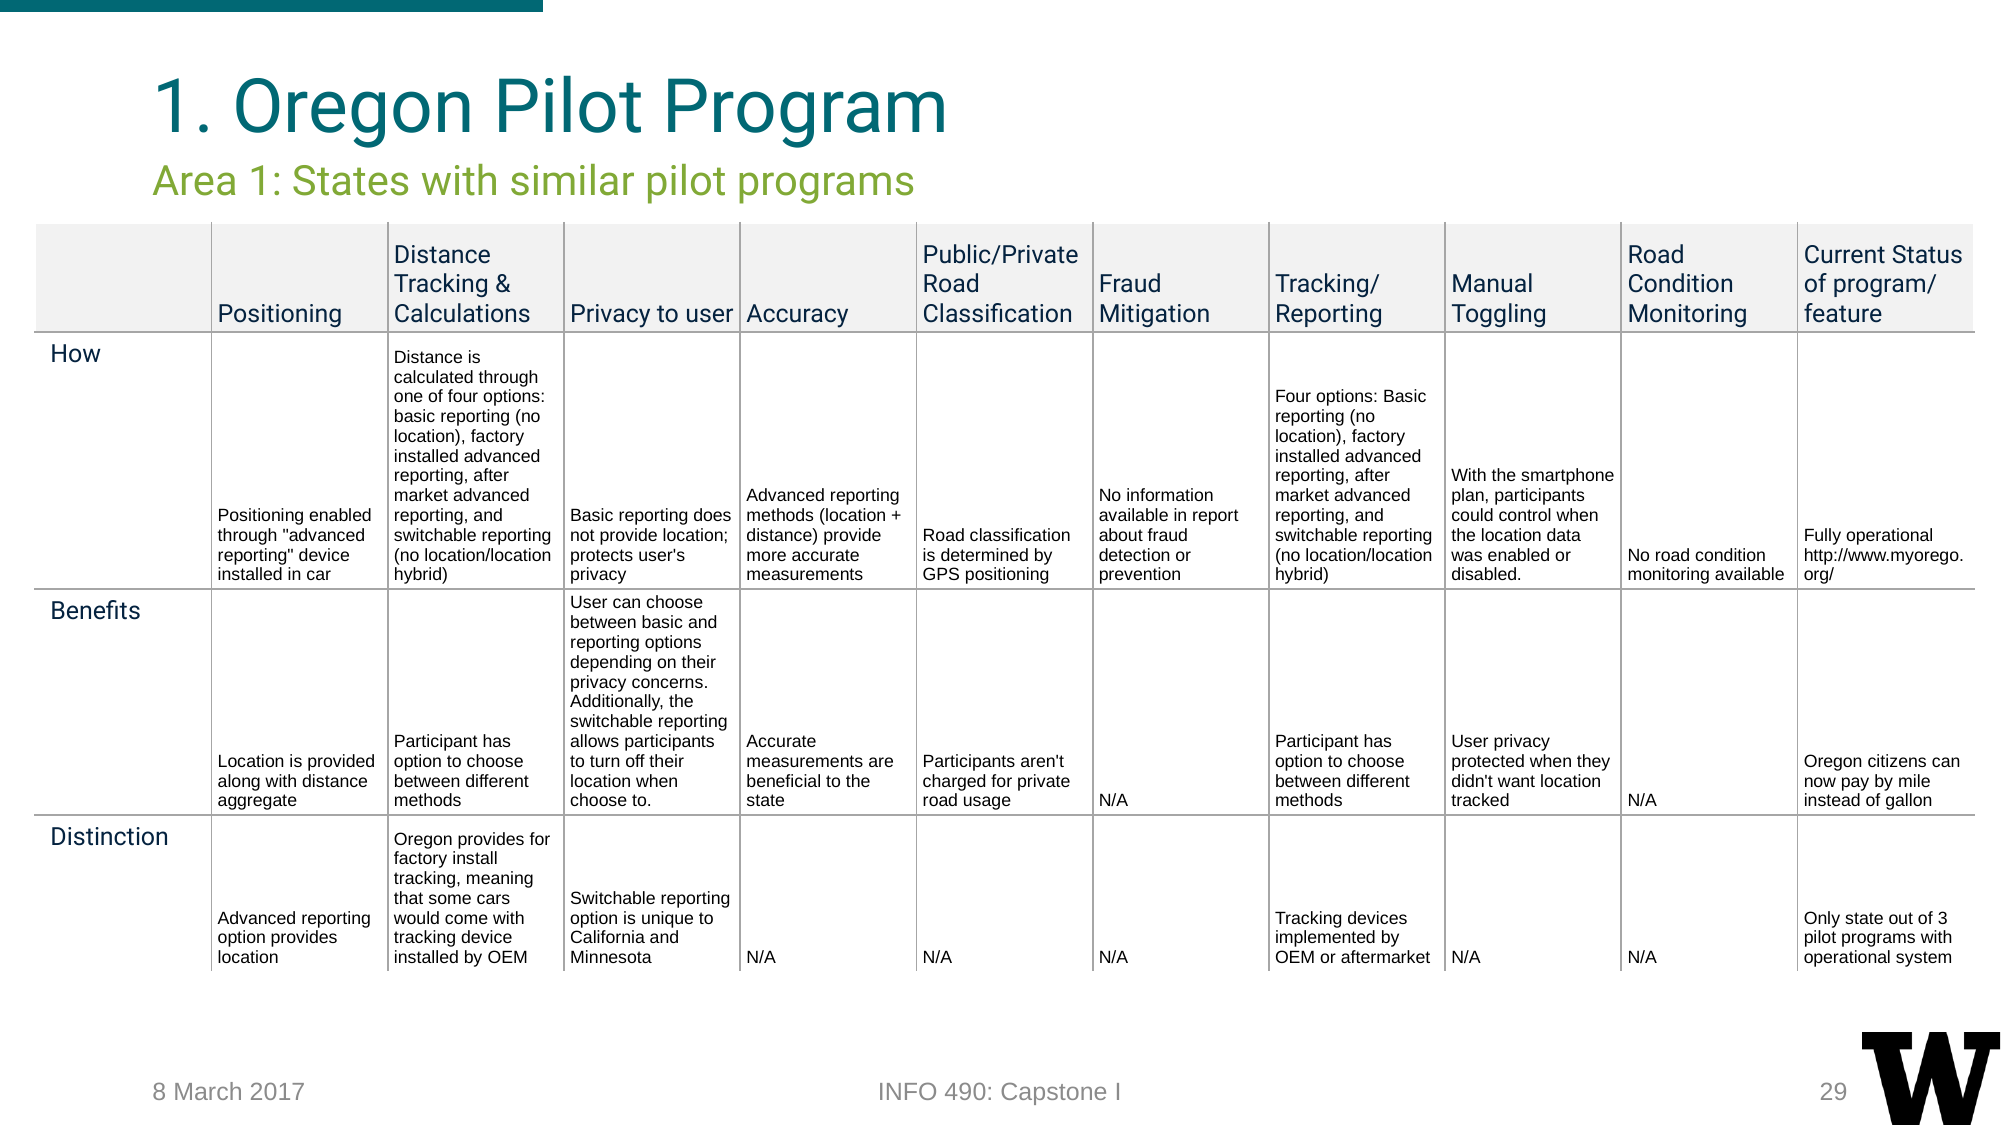

1. Oregon Pilot Program
Area 1: States with similar pilot programs
|  | Positioning | Distance Tracking & Calculations | Privacy to user | Accuracy | Public/Private Road Classification | Fraud Mitigation | Tracking/ Reporting | Manual Toggling | Road Condition Monitoring | Current Status of program/ feature |
| --- | --- | --- | --- | --- | --- | --- | --- | --- | --- | --- |
| How | Positioning enabled through "advanced reporting" device installed in car | Distance is calculated through one of four options: basic reporting (no location), factory installed advanced reporting, after market advanced reporting, and switchable reporting (no location/location hybrid) | Basic reporting does not provide location; protects user's privacy | Advanced reporting methods (location + distance) provide more accurate measurements | Road classification is determined by GPS positioning | No information available in report about fraud detection or prevention | Four options: Basic reporting (no location), factory installed advanced reporting, after market advanced reporting, and switchable reporting (no location/location hybrid) | With the smartphone plan, participants could control when the location data was enabled or disabled. | No road condition monitoring available | Fully operational http://www.myorego.org/ |
| Benefits | Location is provided along with distance aggregate | Participant has option to choose between different methods | User can choose between basic and reporting options depending on their privacy concerns. Additionally, the switchable reporting allows participants to turn off their location when choose to. | Accurate measurements are beneficial to the state | Participants aren't charged for private road usage | N/A | Participant has option to choose between different methods | User privacy protected when they didn't want location tracked | N/A | Oregon citizens can now pay by mile instead of gallon |
| Distinction | Advanced reporting option provides location | Oregon provides for factory install tracking, meaning that some cars would come with tracking device installed by OEM | Switchable reporting option is unique to California and Minnesota | N/A | N/A | N/A | Tracking devices implemented by OEM or aftermarket | N/A | N/A | Only state out of 3 pilot programs with operational system |
8 March 2017
INFO 490: Capstone I
29